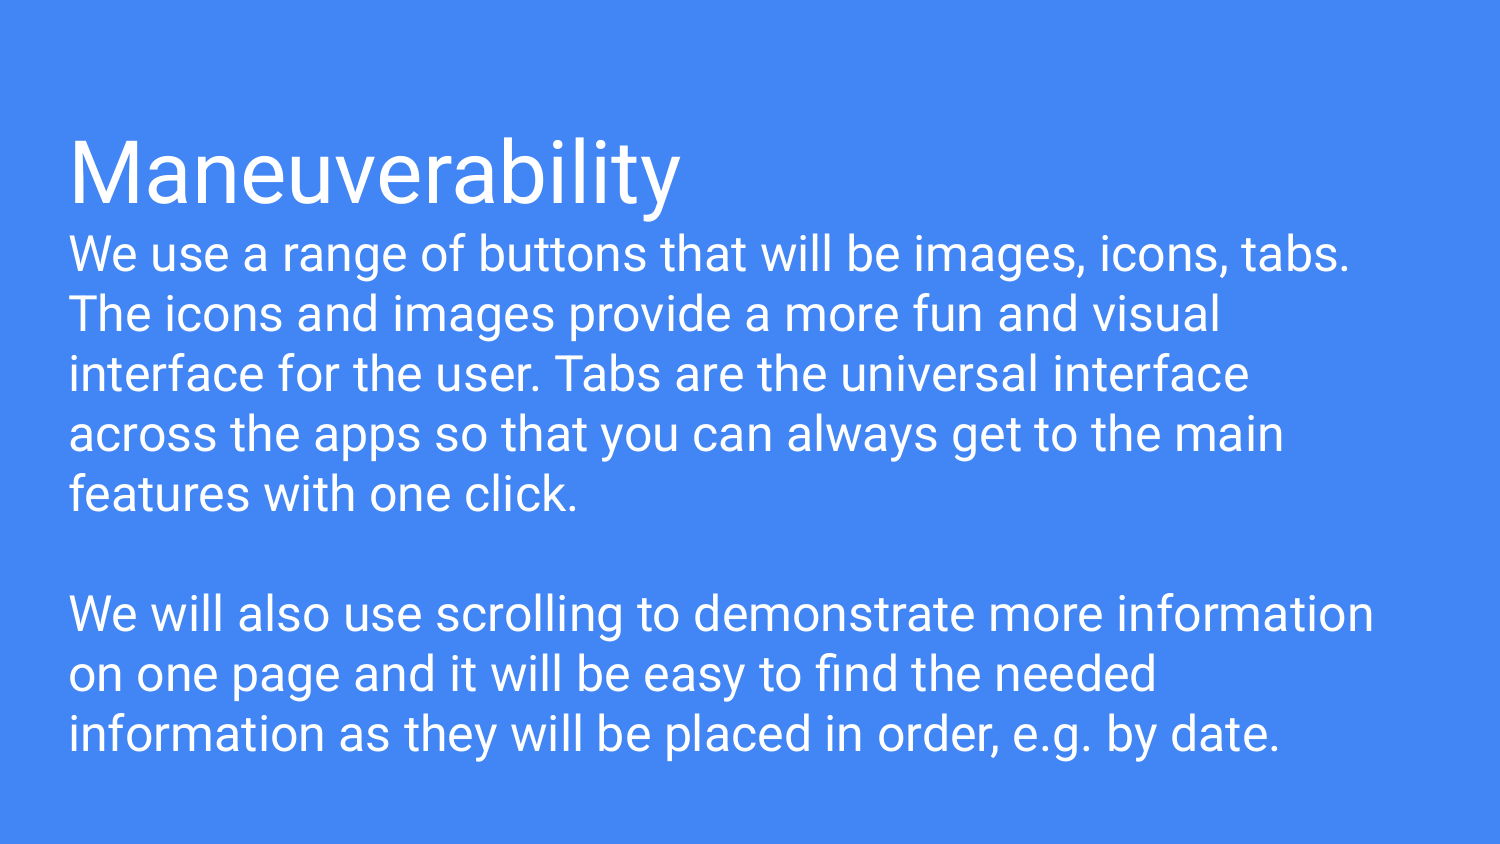

# Maneuverability
We use a range of buttons that will be images, icons, tabs. The icons and images provide a more fun and visual interface for the user. Tabs are the universal interface across the apps so that you can always get to the main features with one click.

We will also use scrolling to demonstrate more information on one page and it will be easy to find the needed information as they will be placed in order, e.g. by date.